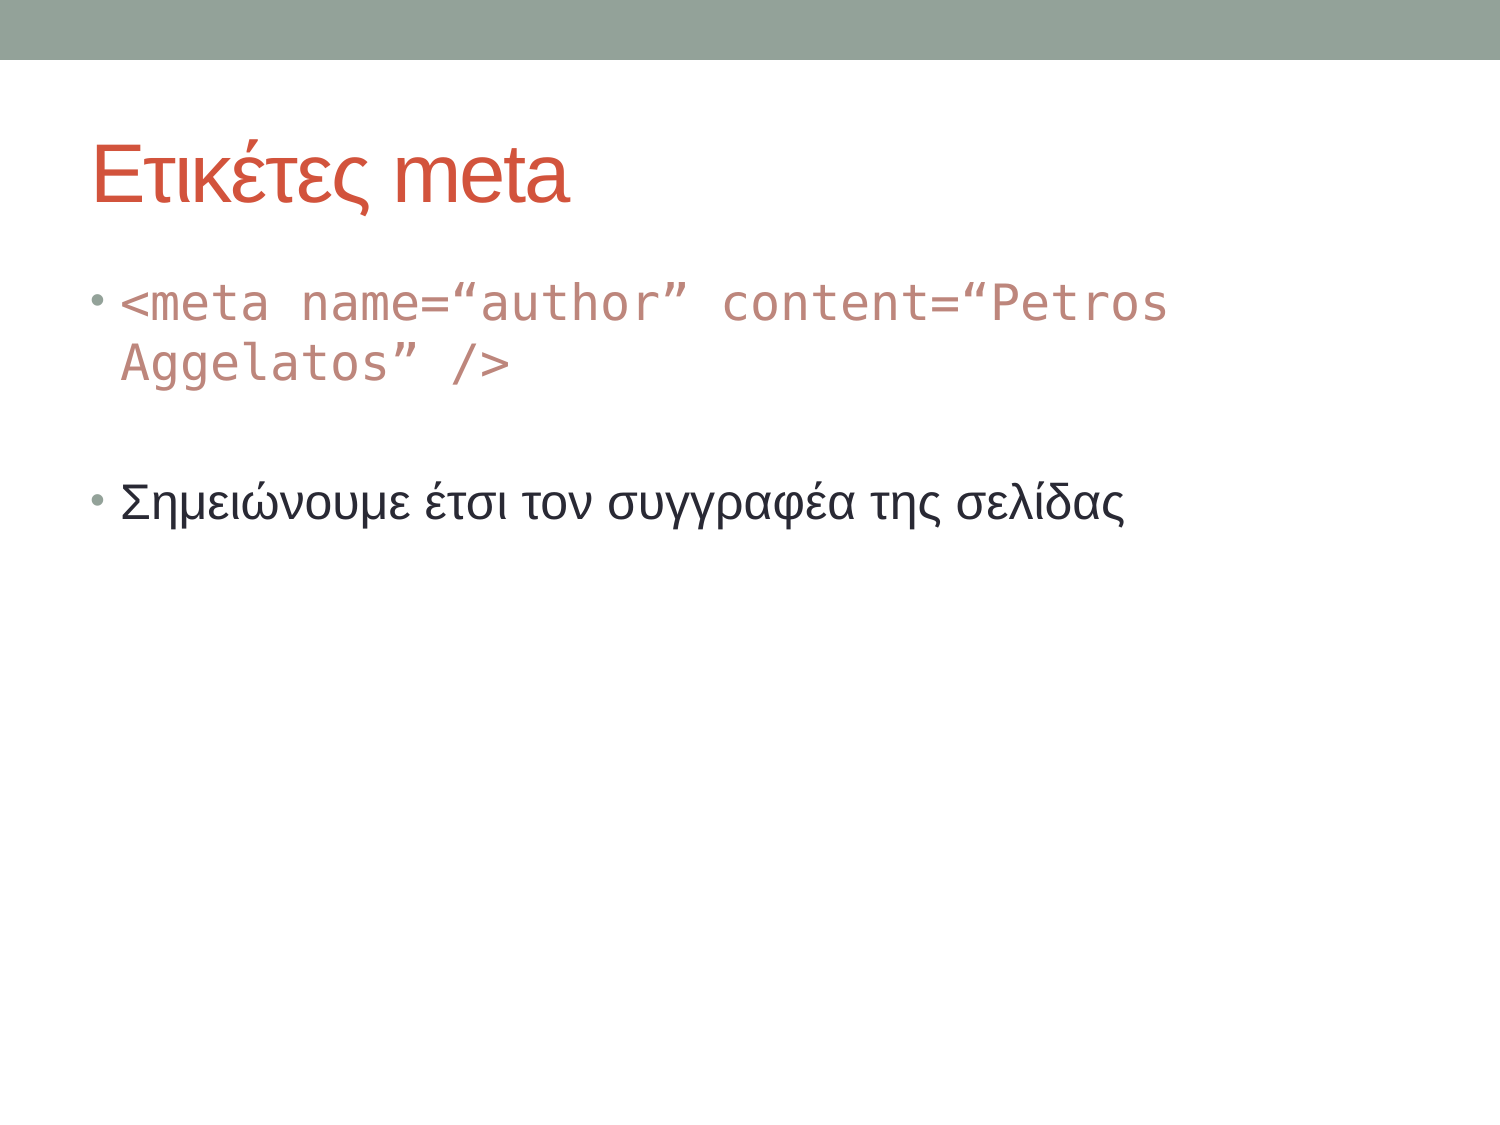

# Ετικέτες meta
<meta name=“author” content=“Petros Aggelatos” />

Σημειώνουμε έτσι τον συγγραφέα της σελίδας